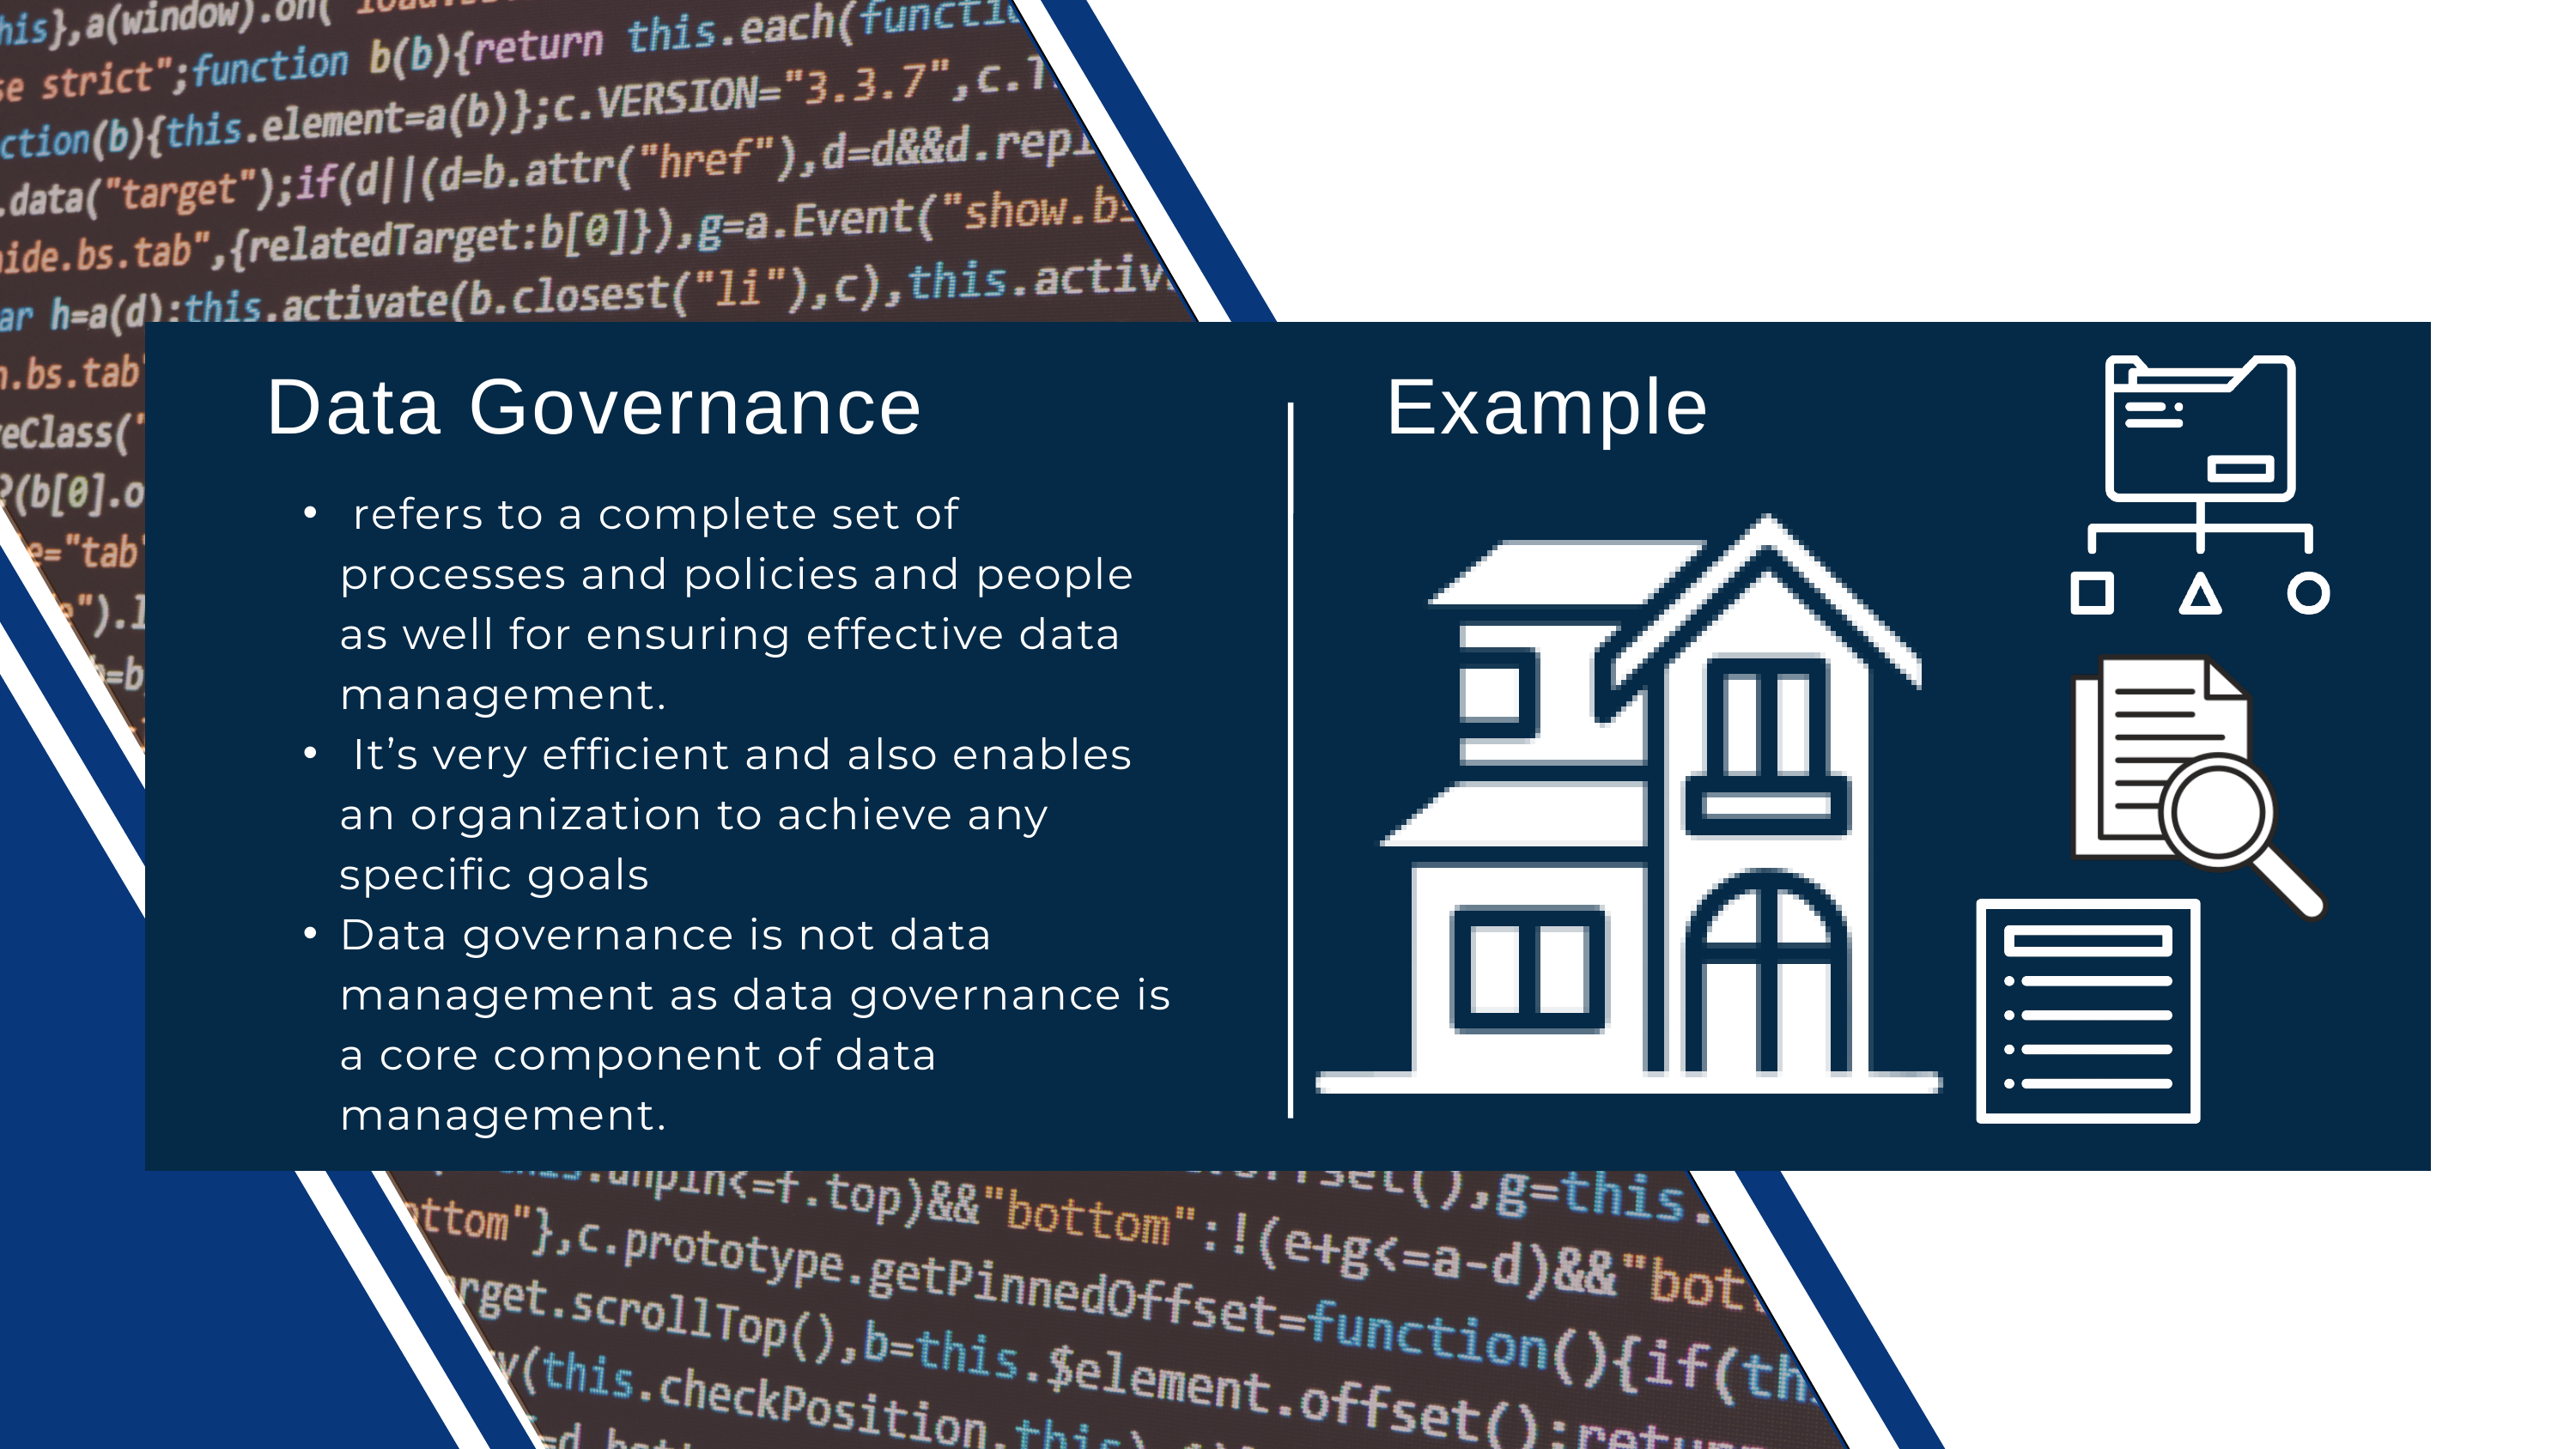

Data Governance
Example

 refers to a complete set of processes and policies and people as well for ensuring effective data management.
 It’s very efficient and also enables an organization to achieve any specific goals
Data governance is not data management as data governance is a core component of data management.